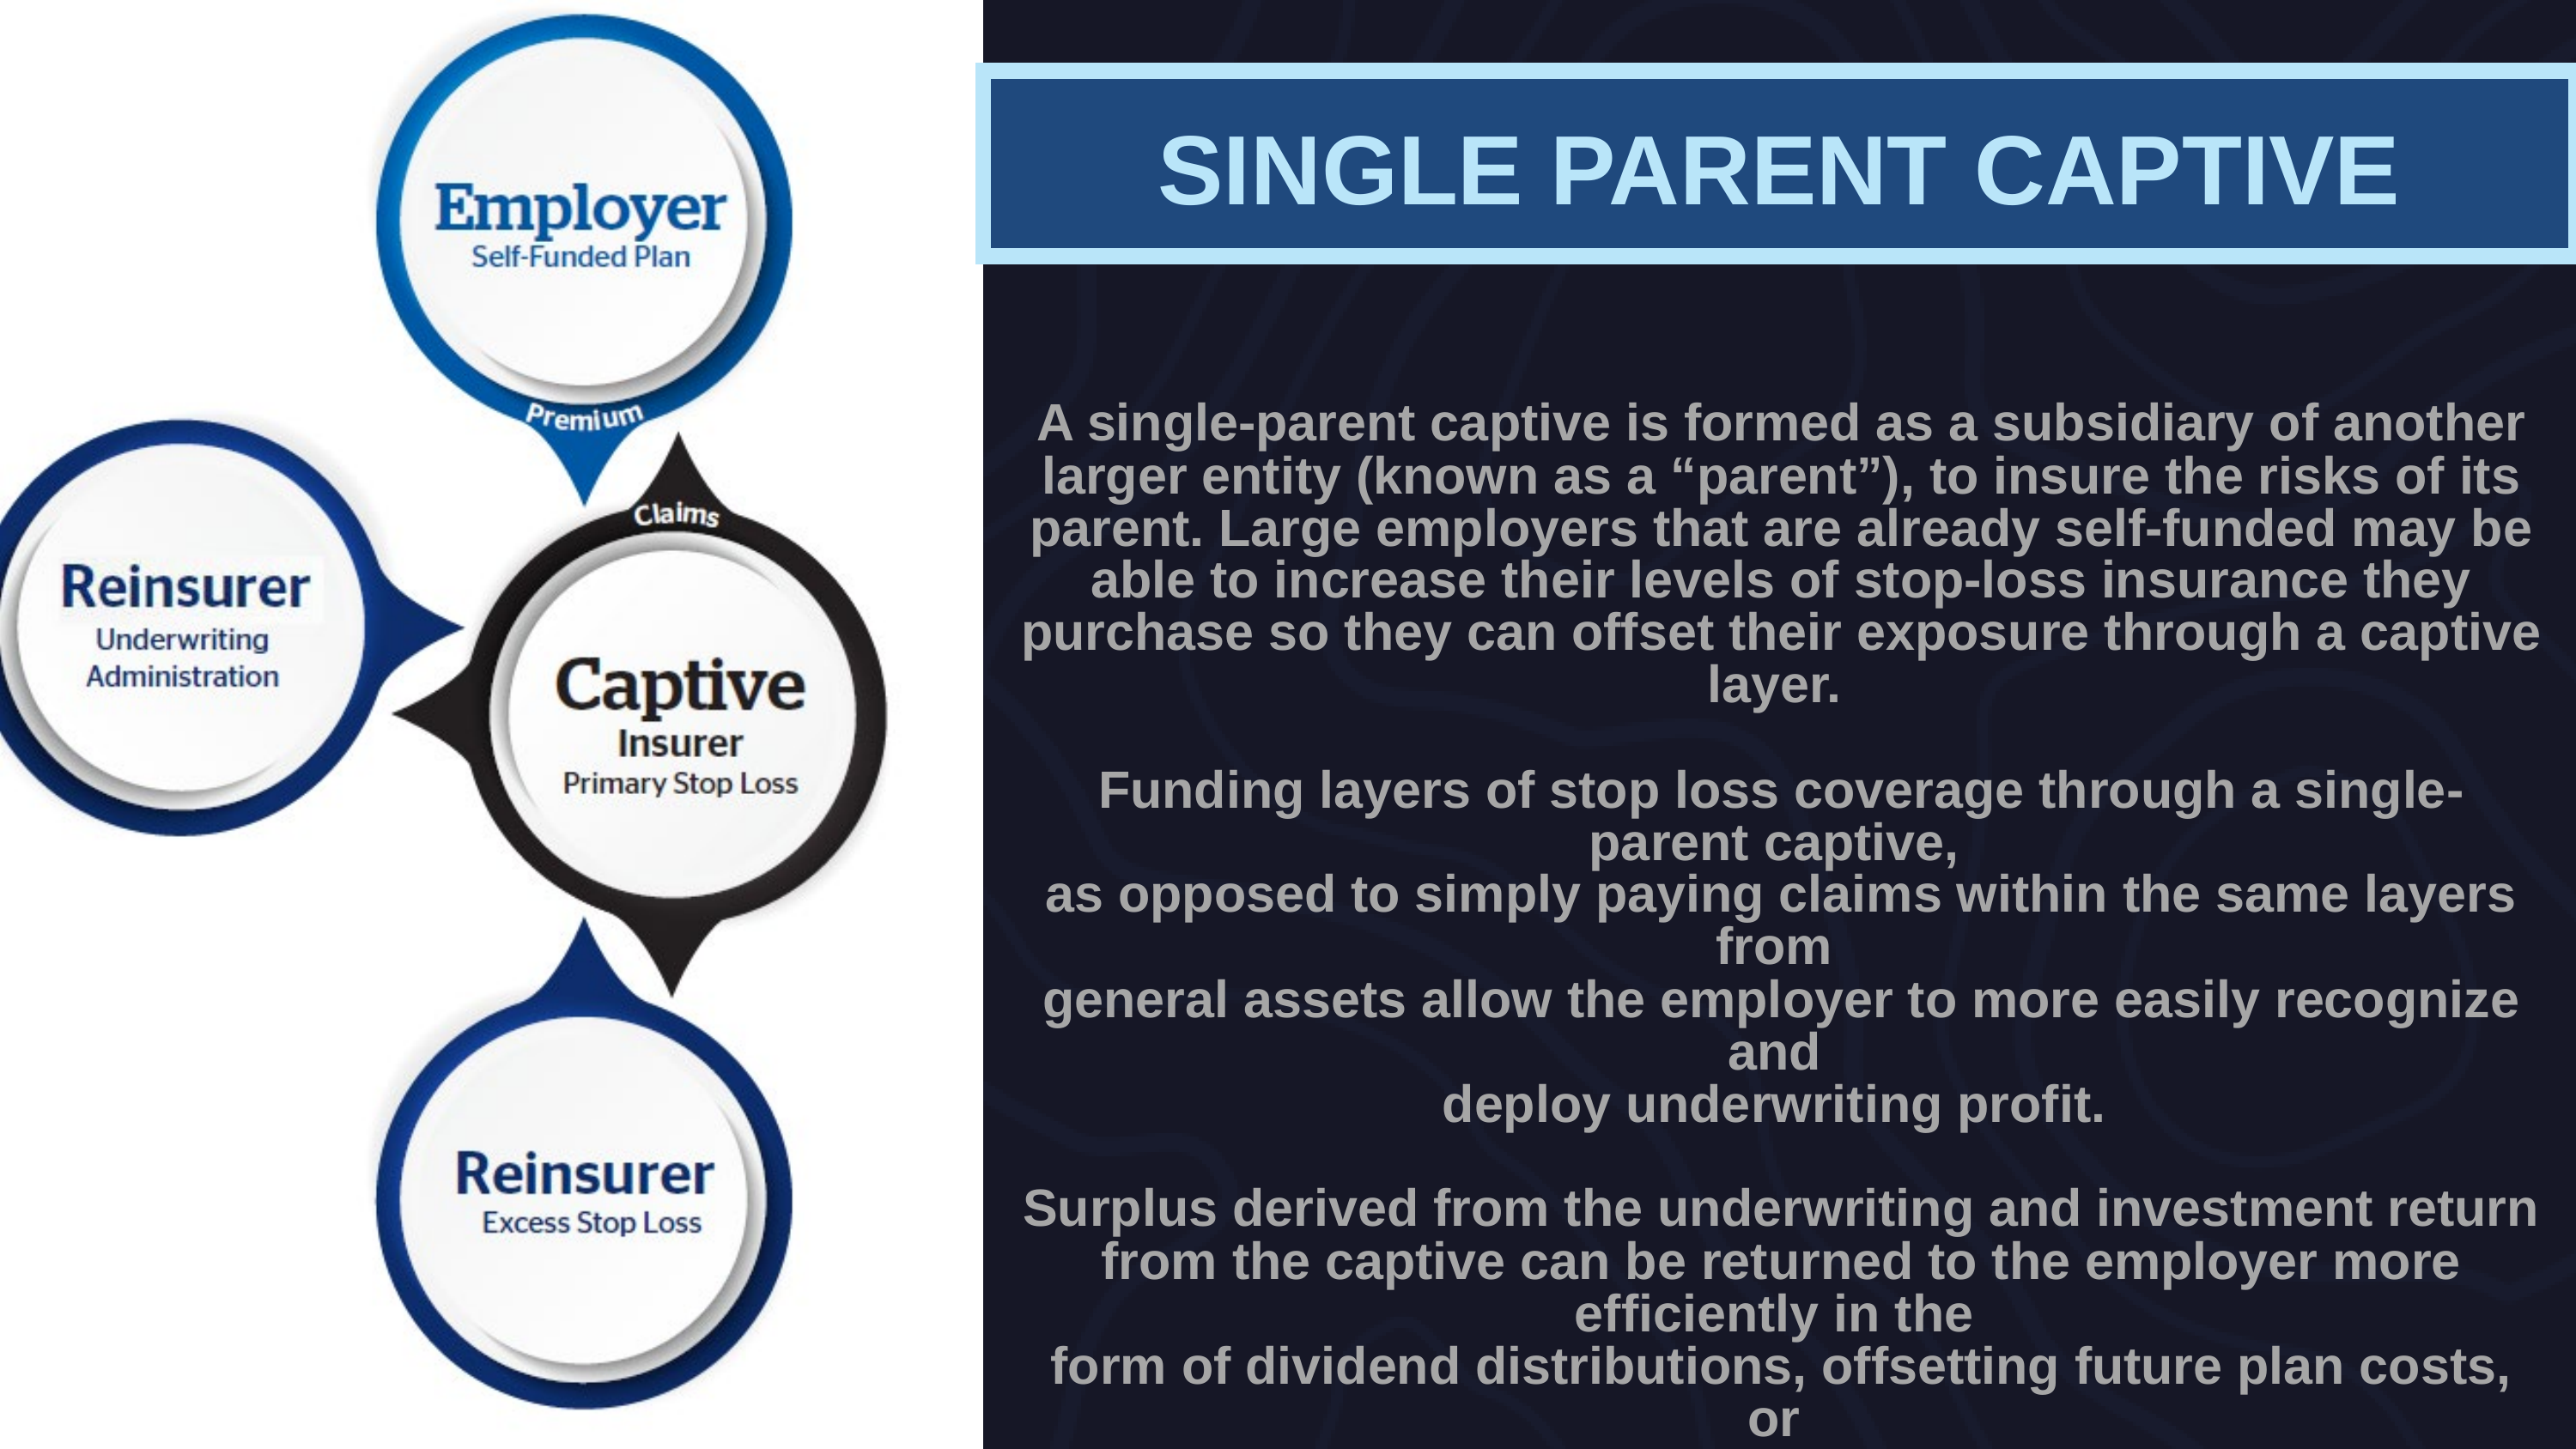

SINGLE PARENT CAPTIVE
A single-parent captive is formed as a subsidiary of another larger entity (known as a “parent”), to insure the risks of its parent. Large employers that are already self-funded may be able to increase their levels of stop-loss insurance they purchase so they can offset their exposure through a captive layer.

Funding layers of stop loss coverage through a single-parent captive,
as opposed to simply paying claims within the same layers from
general assets allow the employer to more easily recognize and
deploy underwriting profit.

Surplus derived from the underwriting and investment return from the captive can be returned to the employer more efficiently in the
form of dividend distributions, offsetting future plan costs, or
retained within the captive to smooth financial volatility associated
with other lines of insurance coverage.